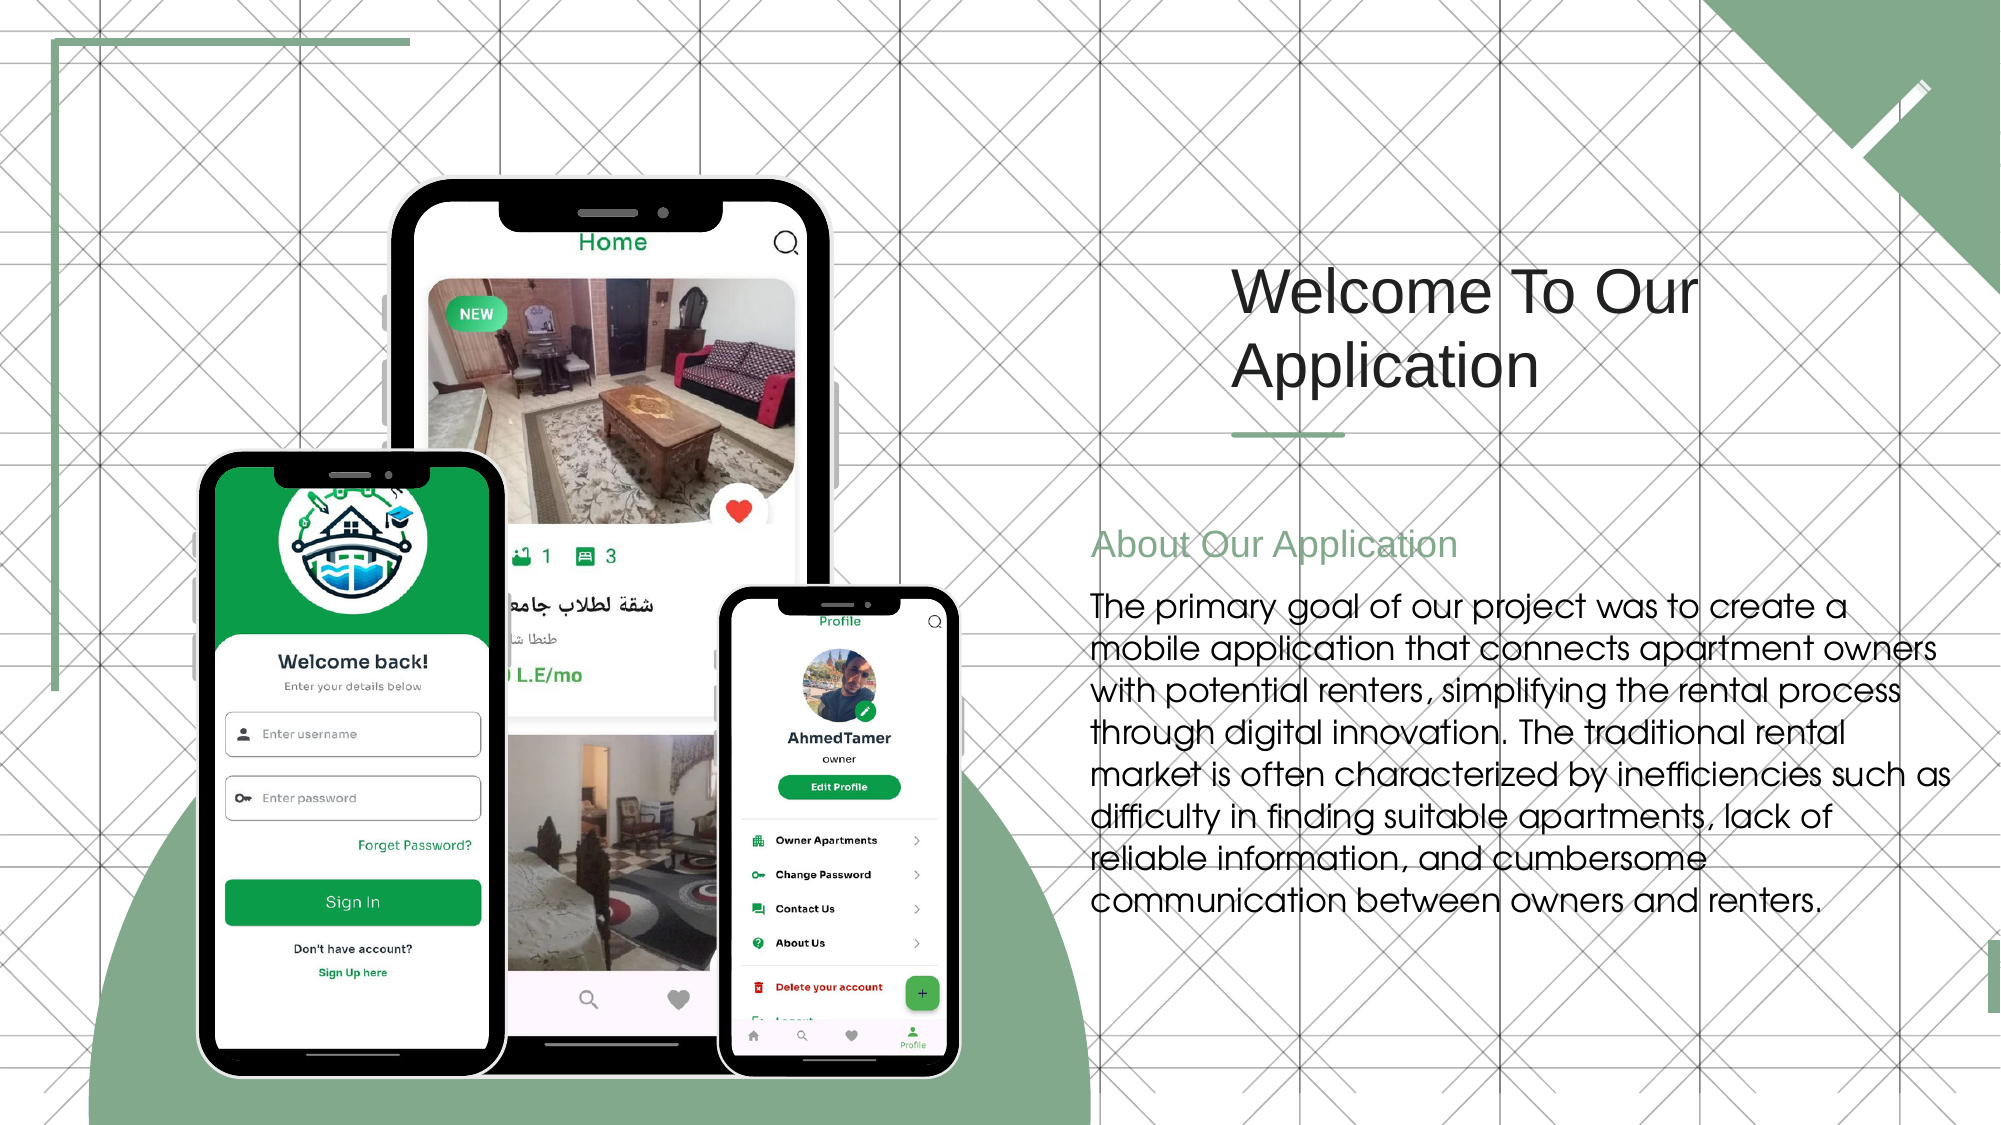

Welcome To Our Application

About Our Application
The primary goal of our project was to create a mobile application that connects apartment owners with potential renters, simplifying the rental process through digital innovation. The traditional rental market is often characterized by inefficiencies such as difficulty in finding suitable apartments, lack of reliable information, and cumbersome communication between owners and renters.